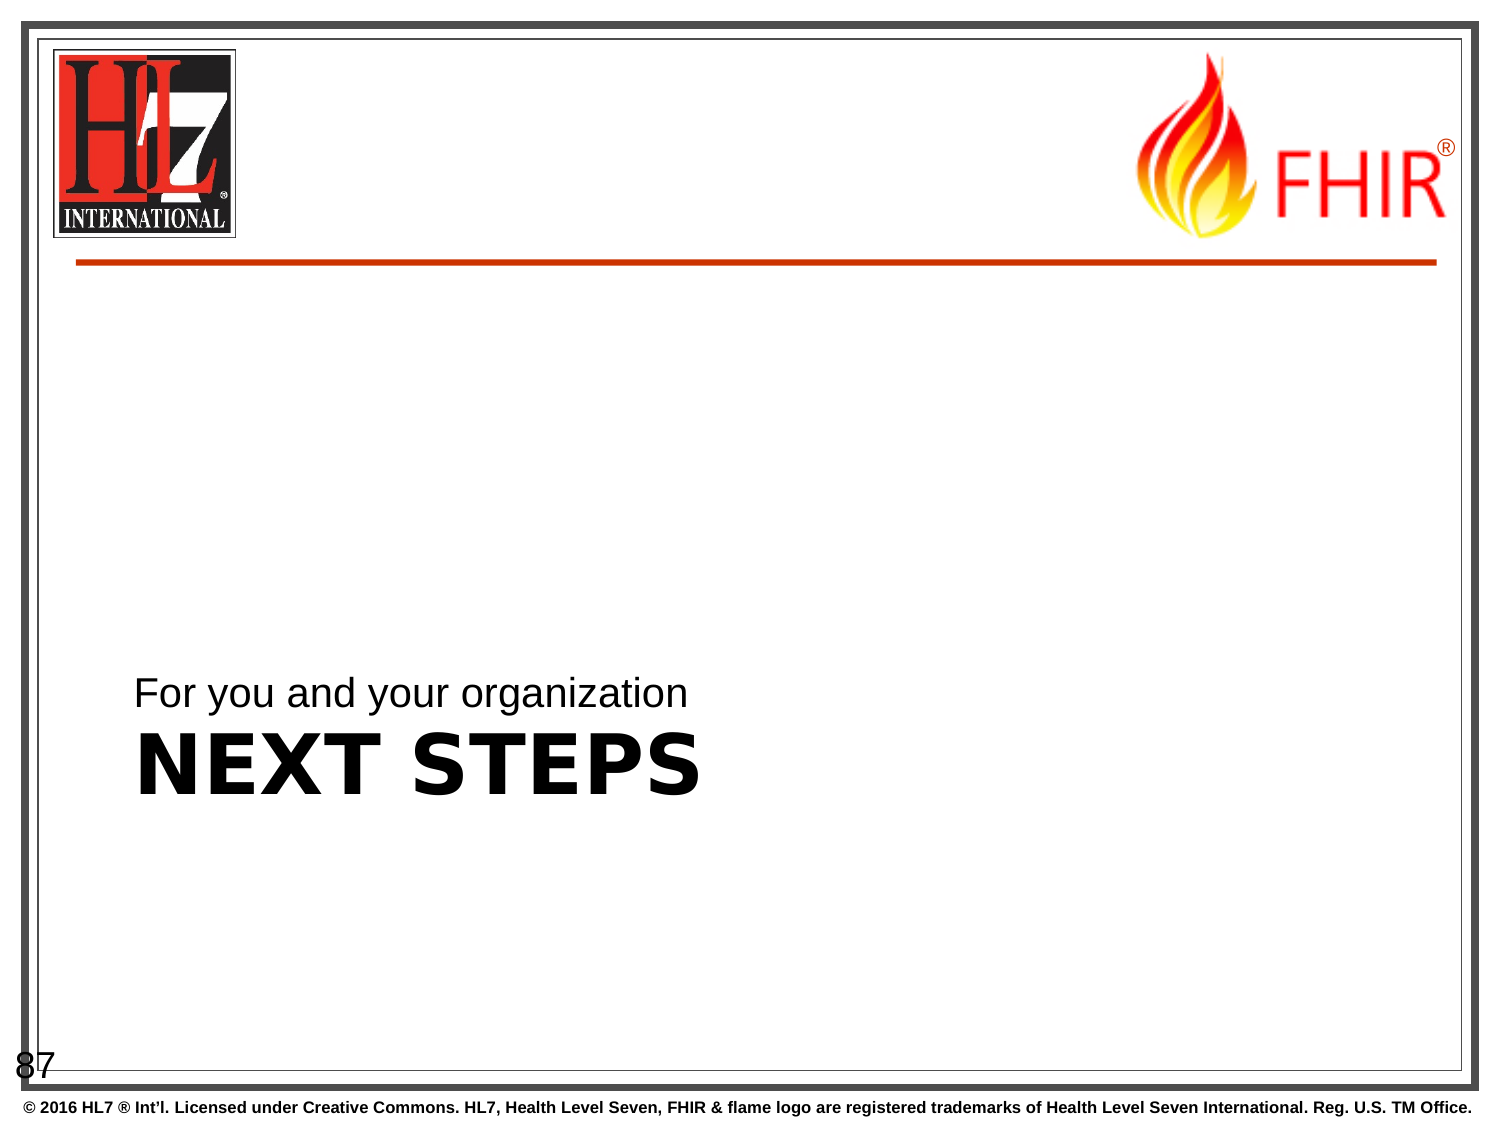

For you and your organization
# Next Steps
87